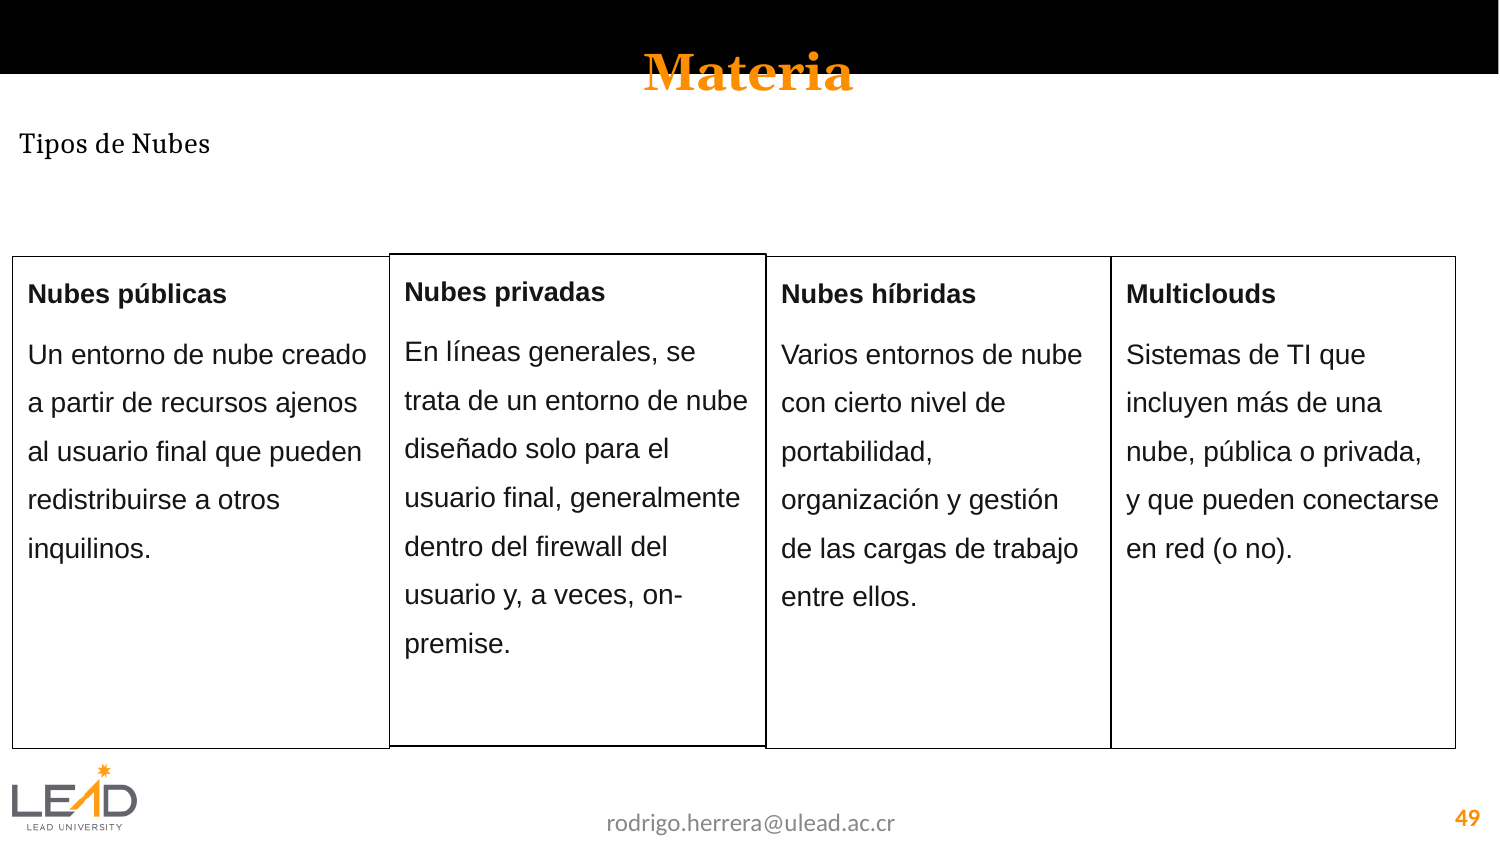

Materia
Tipos de Nubes

Nubes privadas
En líneas generales, se trata de un entorno de nube diseñado solo para el usuario final, generalmente dentro del firewall del usuario y, a veces, on-premise.
Nubes públicas
Un entorno de nube creado a partir de recursos ajenos al usuario final que pueden redistribuirse a otros inquilinos.
Nubes híbridas
Varios entornos de nube con cierto nivel de portabilidad, organización y gestión de las cargas de trabajo entre ellos.
Multiclouds
Sistemas de TI que incluyen más de una nube, pública o privada, y que pueden conectarse en red (o no).
49
rodrigo.herrera@ulead.ac.cr